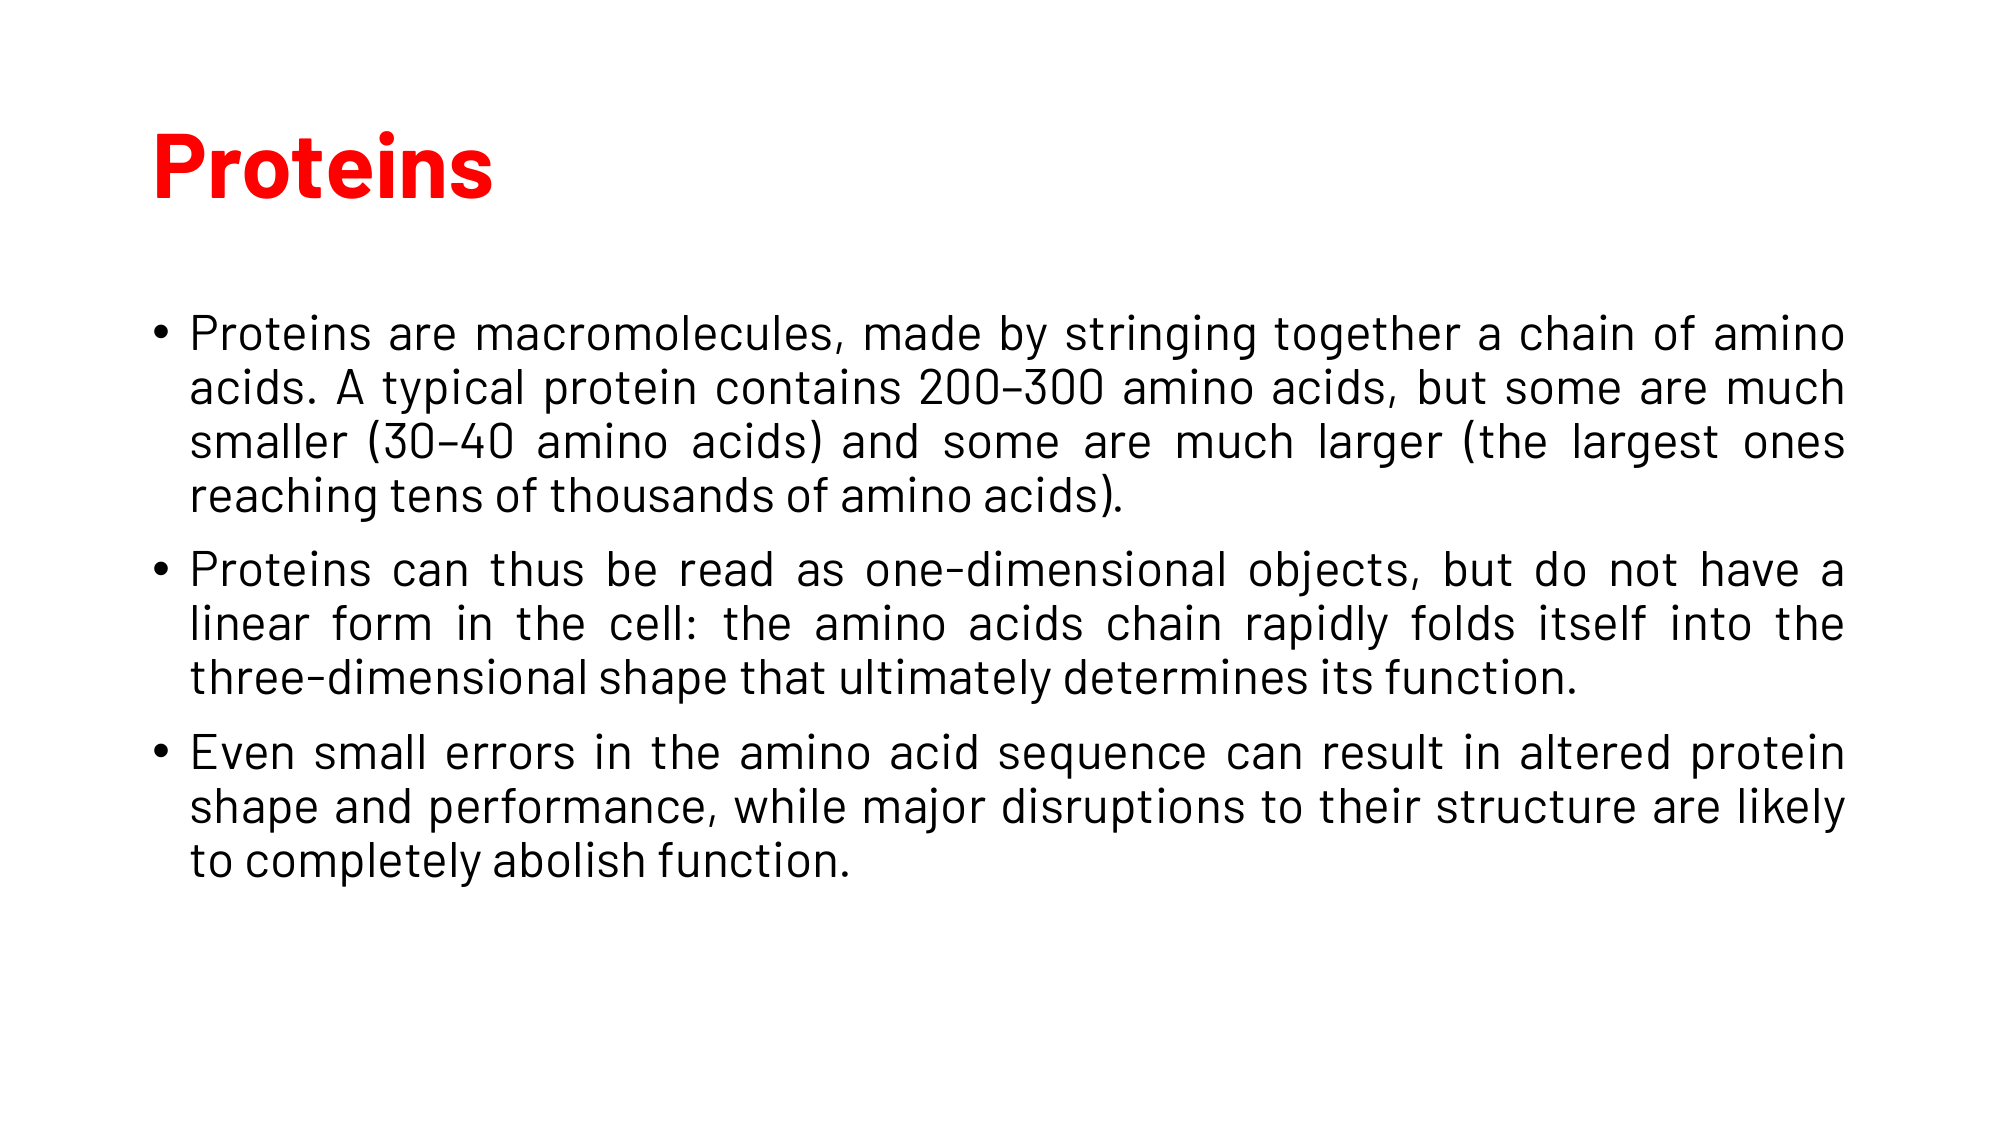

# Proteins
Proteins are macromolecules, made by stringing together a chain of amino acids. A typical protein contains 200–300 amino acids, but some are much smaller (30–40 amino acids) and some are much larger (the largest ones reaching tens of thousands of amino acids).
Proteins can thus be read as one-dimensional objects, but do not have a linear form in the cell: the amino acids chain rapidly folds itself into the three-dimensional shape that ultimately determines its function.
Even small errors in the amino acid sequence can result in altered protein shape and performance, while major disruptions to their structure are likely to completely abolish function.